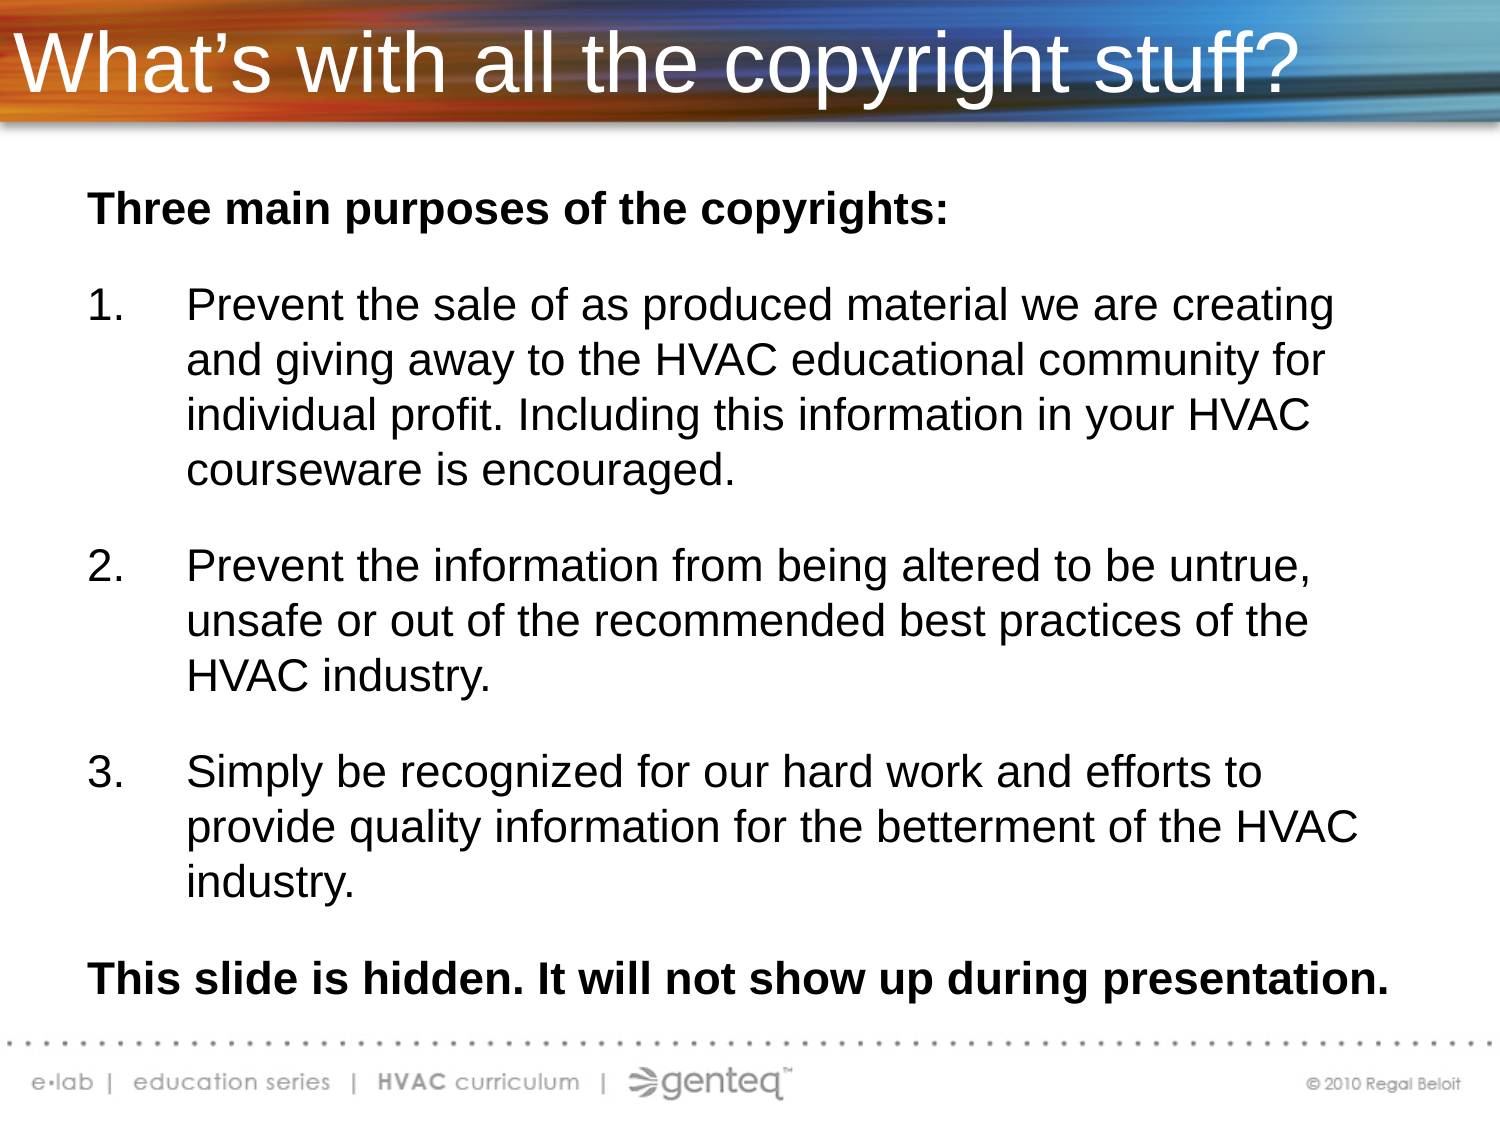

# What’s with all the copyright stuff?
Three main purposes of the copyrights:

Prevent the sale of as produced material we are creating and giving away to the HVAC educational community for individual profit. Including this information in your HVAC courseware is encouraged.

Prevent the information from being altered to be untrue, unsafe or out of the recommended best practices of the HVAC industry.

Simply be recognized for our hard work and efforts to provide quality information for the betterment of the HVAC industry.

This slide is hidden. It will not show up during presentation.